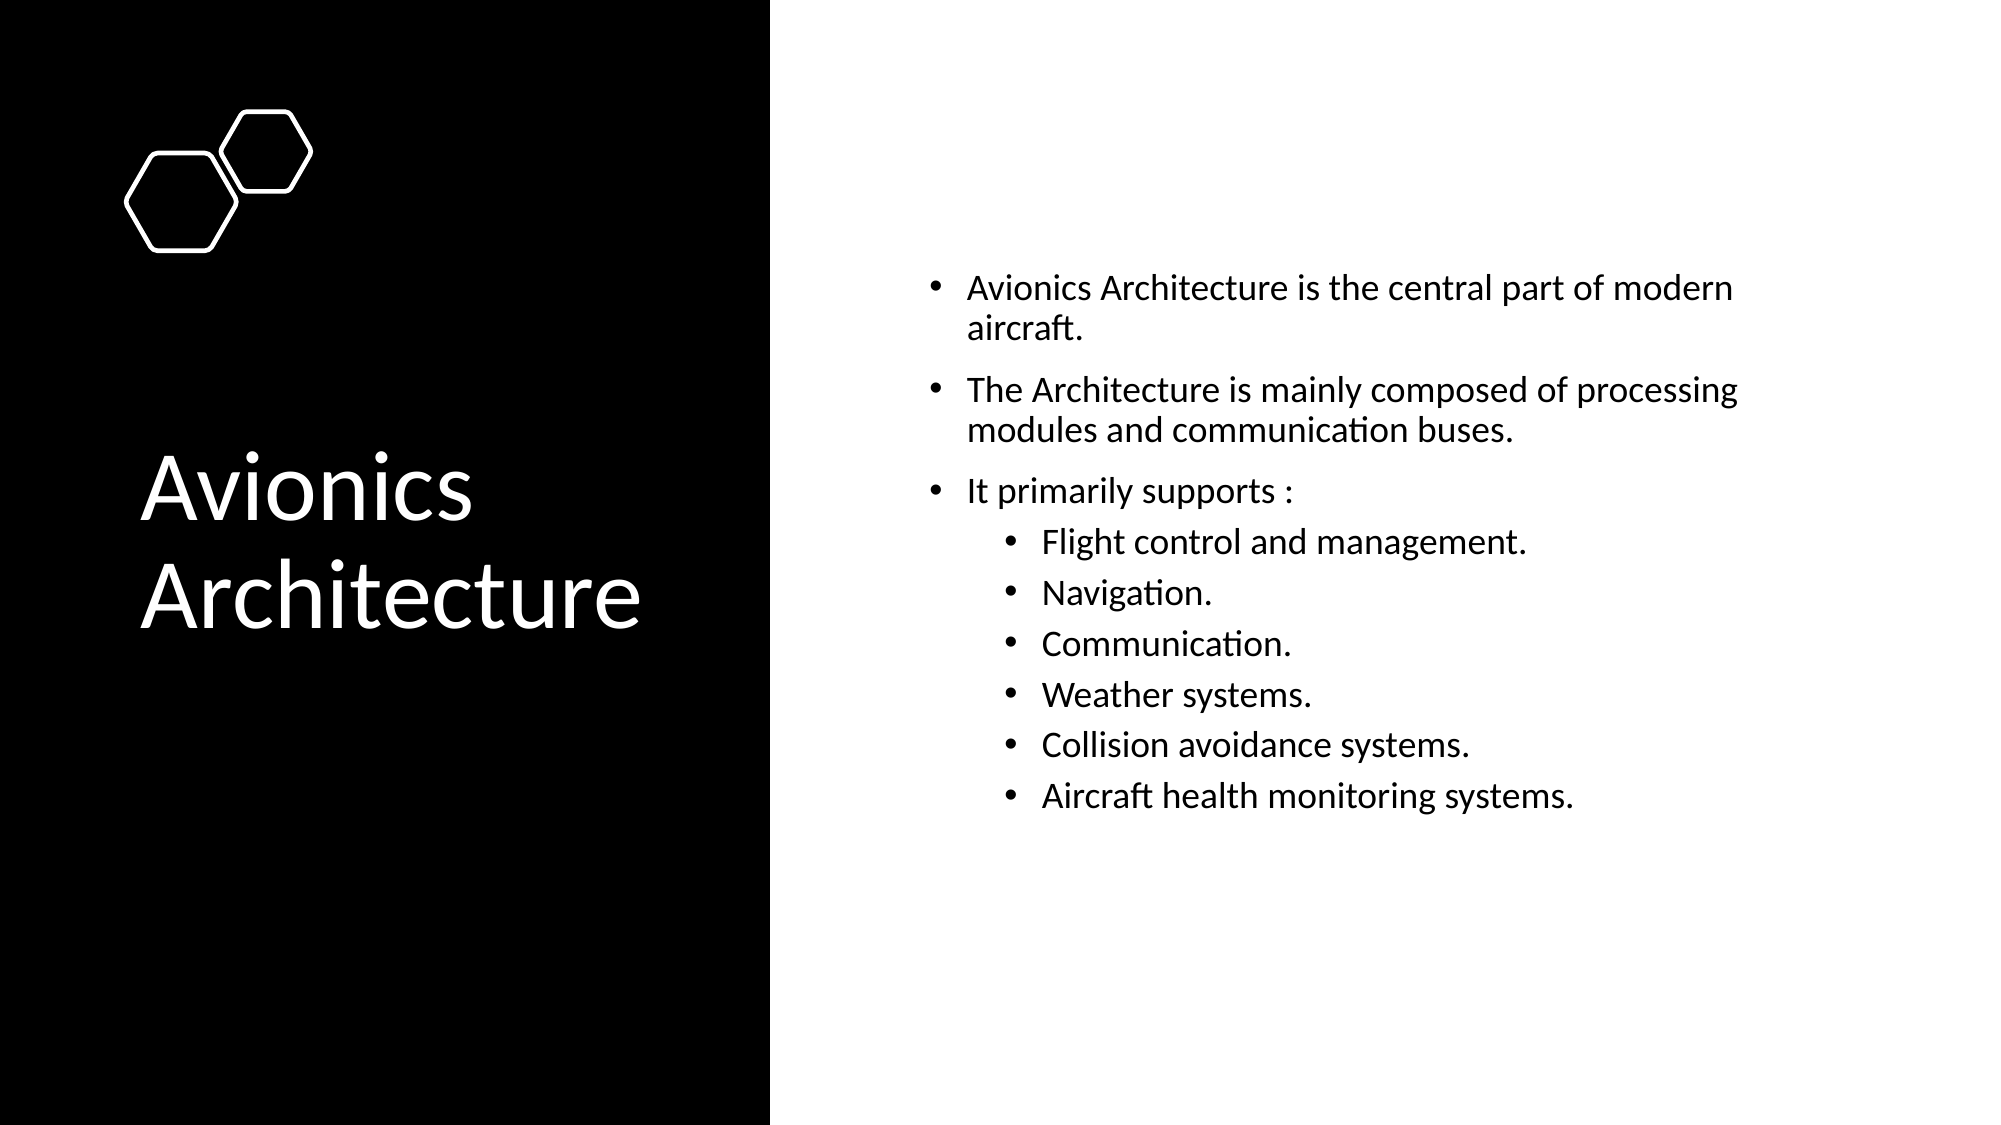

# Avionics Architecture
Avionics Architecture is the central part of modern aircraft.
The Architecture is mainly composed of processing modules and communication buses.
It primarily supports :
Flight control and management.
Navigation.
Communication.
Weather systems.
Collision avoidance systems.
Aircraft health monitoring systems.